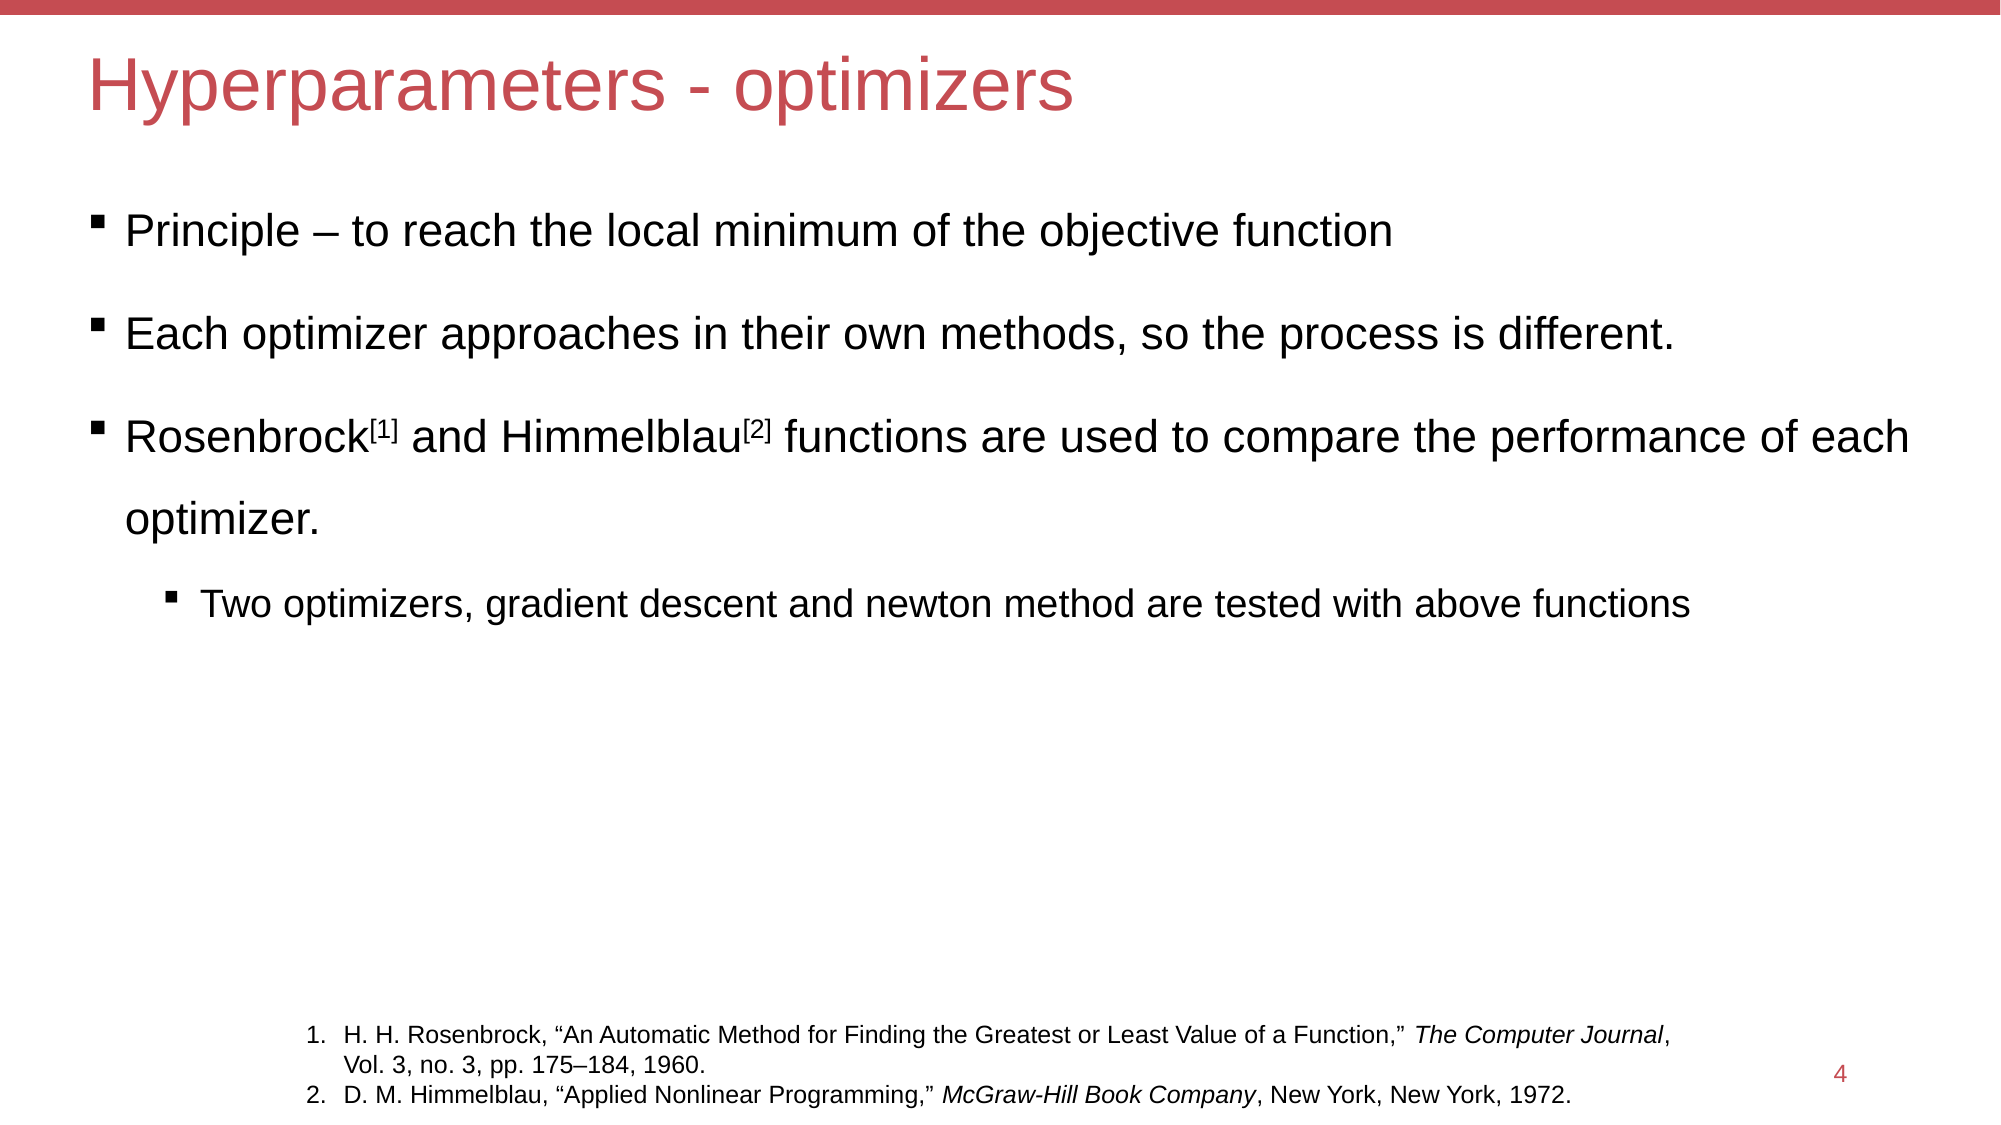

# Hyperparameters - optimizers
Principle – to reach the local minimum of the objective function
Each optimizer approaches in their own methods, so the process is different.
Rosenbrock[1] and Himmelblau[2] functions are used to compare the performance of each optimizer.
Two optimizers, gradient descent and newton method are tested with above functions
H. H. Rosenbrock, “An Automatic Method for Finding the Greatest or Least Value of a Function,” The Computer Journal, Vol. 3, no. 3, pp. 175–184, 1960.
D. M. Himmelblau, “Applied Nonlinear Programming,” McGraw-Hill Book Company, New York, New York, 1972.
4